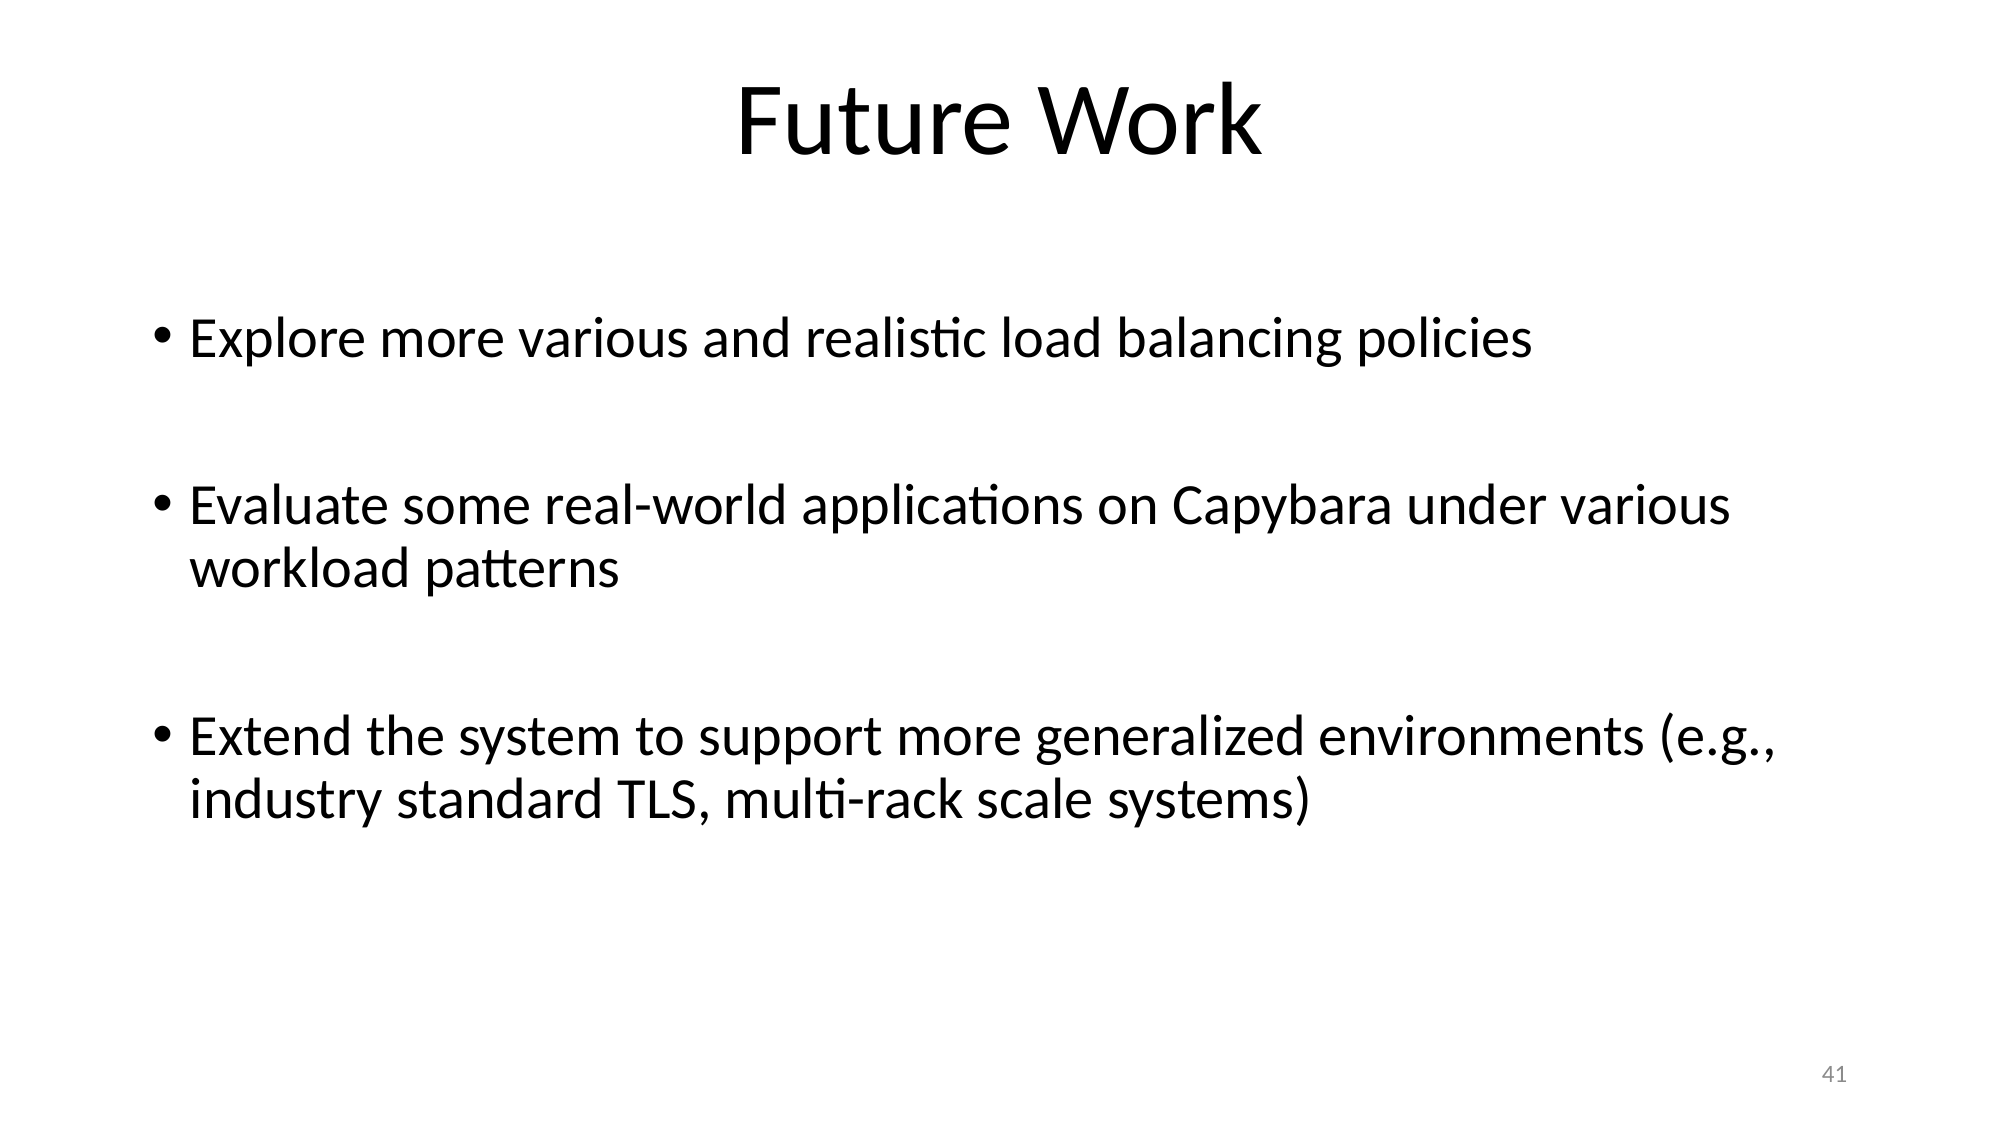

Future Work
Explore more various and realistic load balancing policies

Evaluate some real-world applications on Capybara under various workload patterns

Extend the system to support more generalized environments (e.g., industry standard TLS, multi-rack scale systems)

41